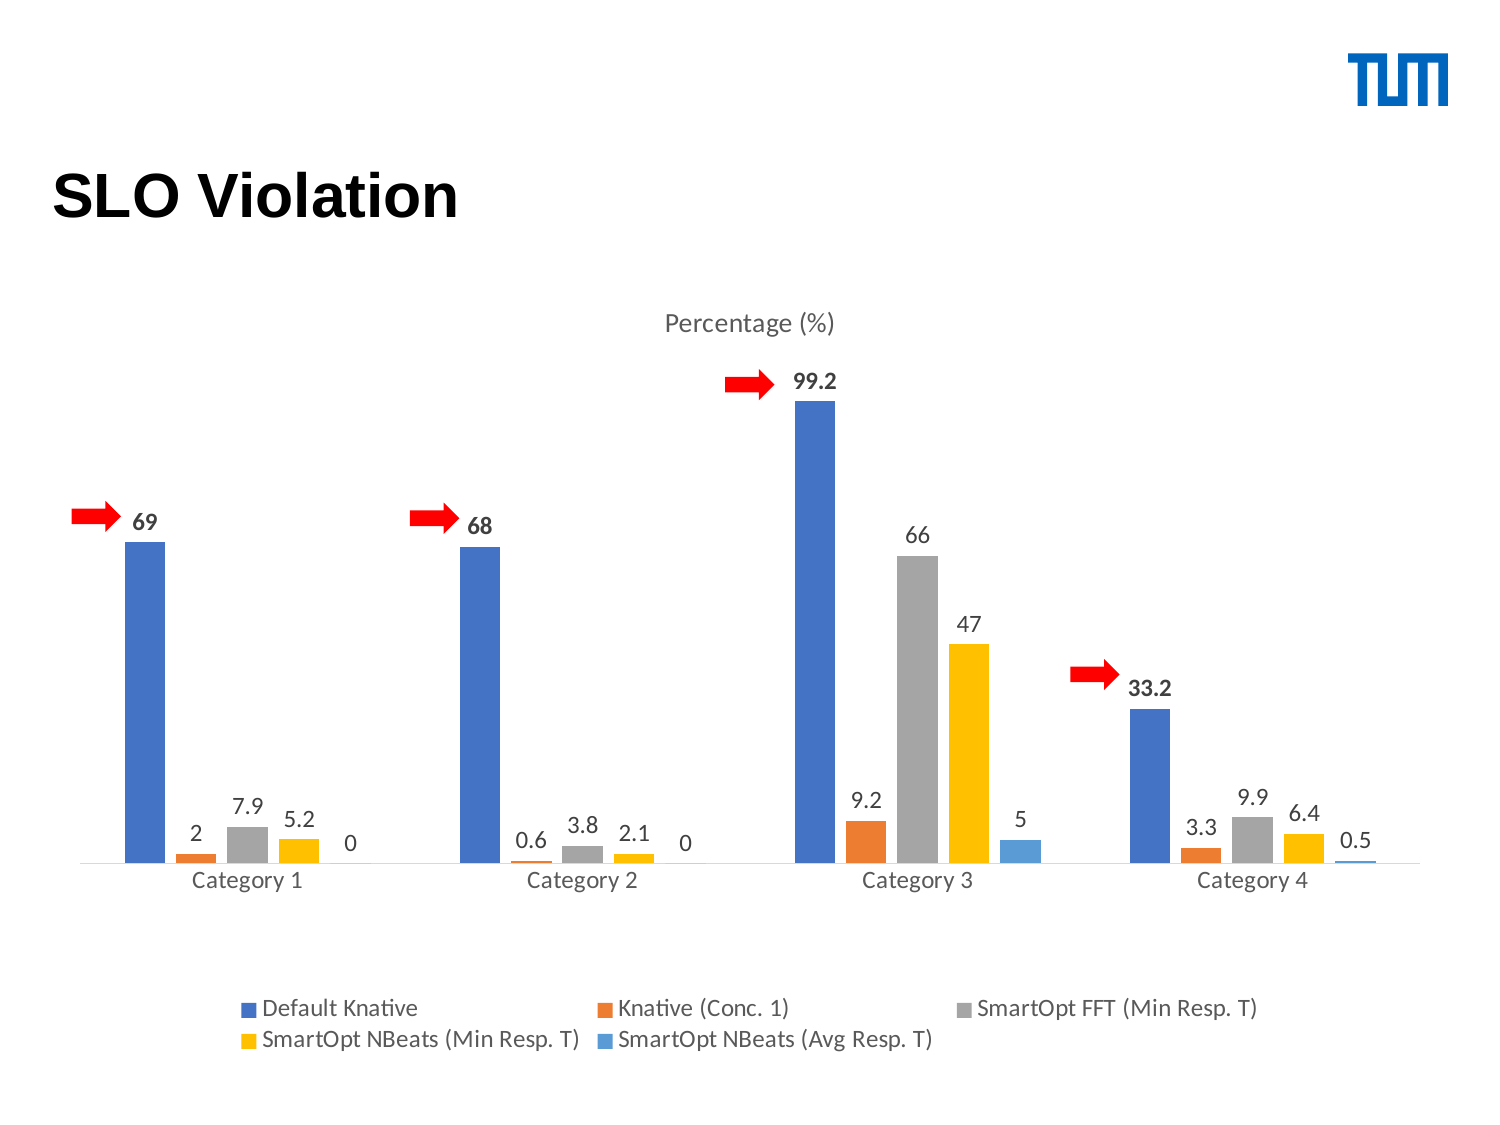

# SLO Violation

### Chart

| Category | Default Knative | Knative (Conc. 1)  | SmartOpt FFT (Min Resp. T) | SmartOpt NBeats (Min Resp. T) | SmartOpt NBeats (Avg Resp. T)  |
|---|---|---|---|---|---|
| Category 1 | 69.0 | 2.0 | 7.9 | 5.2 | 0.0 |
| Category 2 | 68.0 | 0.6 | 3.8 | 2.1 | 0.0 |
| Category 3 | 99.2 | 9.2 | 66.0 | 47.0 | 5.0 |
| Category 4 | 33.2 | 3.3 | 9.9 | 6.4 | 0.5 |